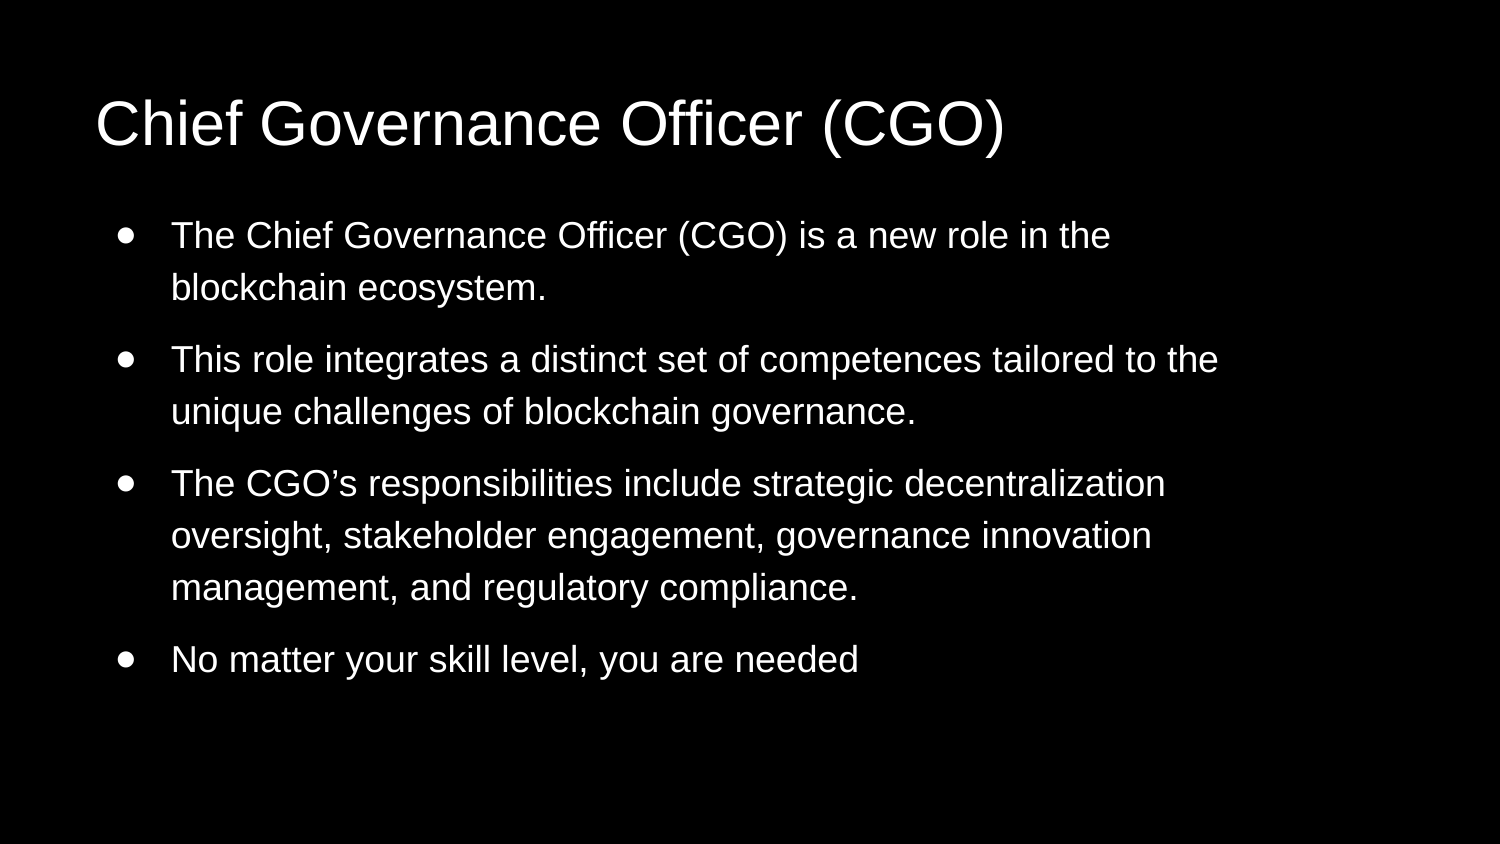

# Chief Governance Officer (CGO)
The Chief Governance Officer (CGO) is a new role in the blockchain ecosystem.
This role integrates a distinct set of competences tailored to the unique challenges of blockchain governance.
The CGO’s responsibilities include strategic decentralization oversight, stakeholder engagement, governance innovation management, and regulatory compliance.
No matter your skill level, you are needed